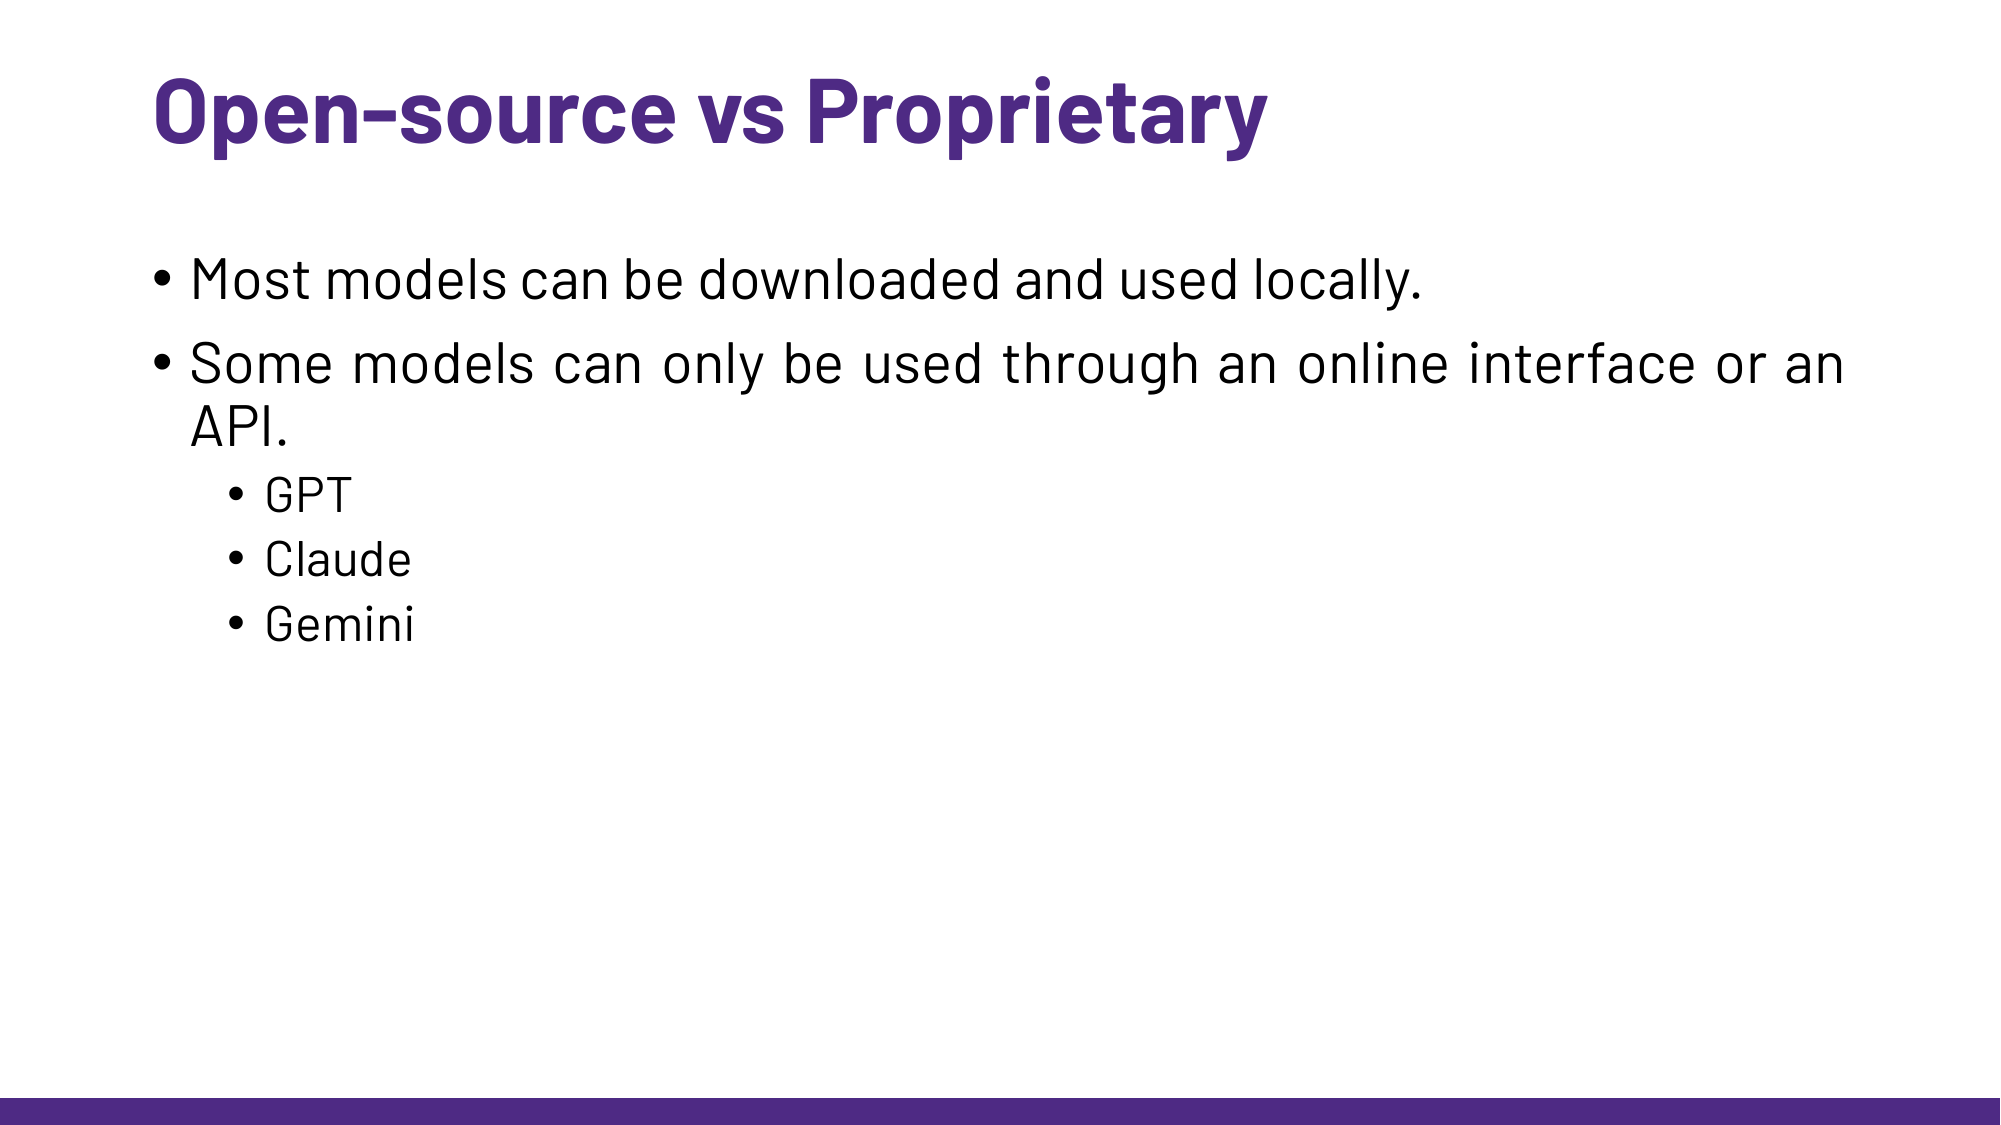

# Open-source vs Proprietary
Most models can be downloaded and used locally.
Some models can only be used through an online interface or an API.
GPT
Claude
Gemini